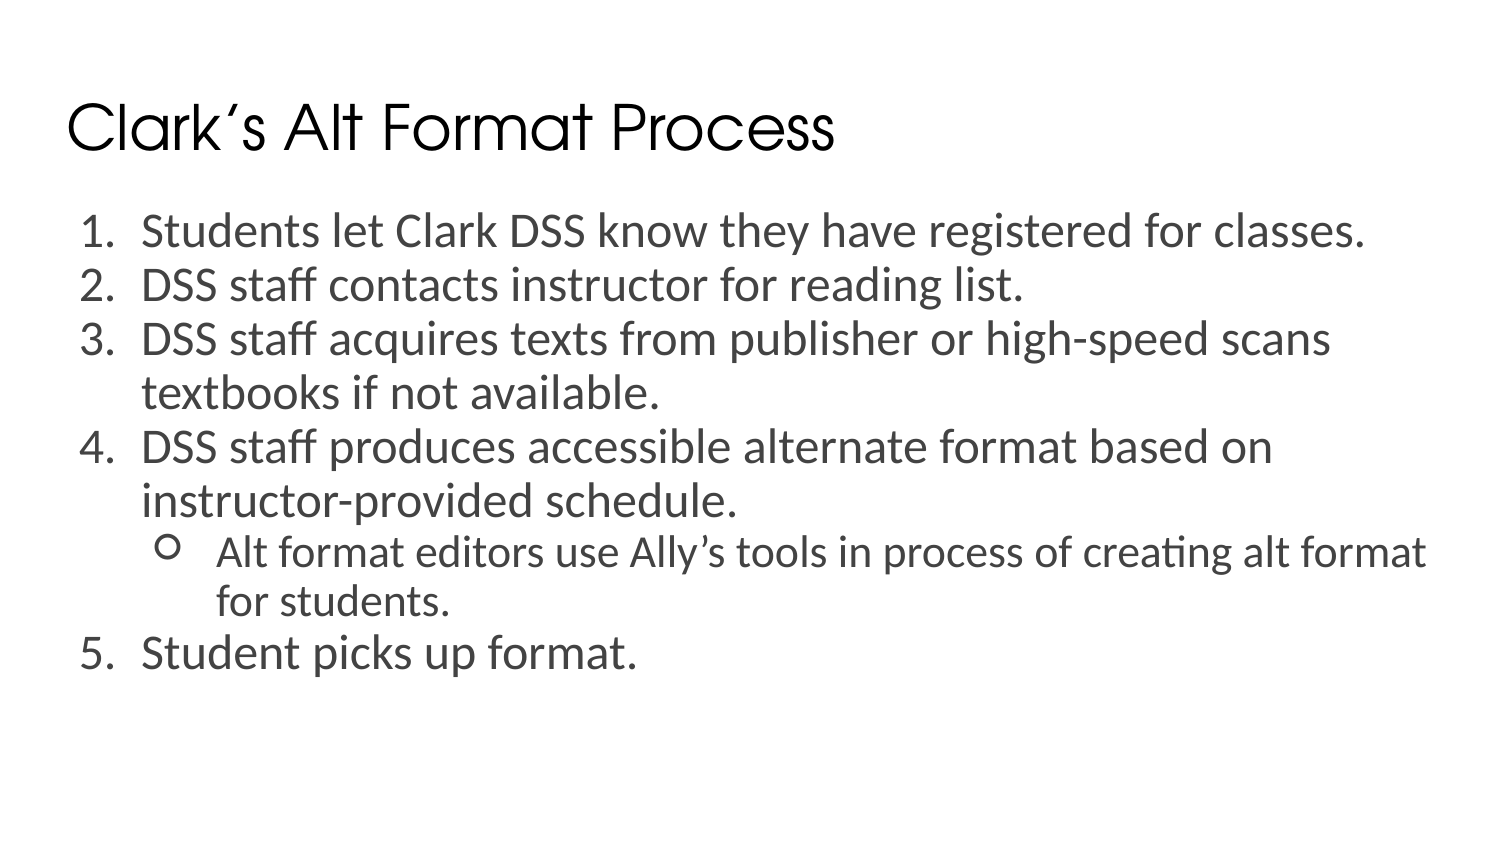

# Clark’s Alt Format Process
Students let Clark DSS know they have registered for classes.
DSS staff contacts instructor for reading list.
DSS staff acquires texts from publisher or high-speed scans textbooks if not available.
DSS staff produces accessible alternate format based on instructor-provided schedule.
Alt format editors use Ally’s tools in process of creating alt format for students.
Student picks up format.